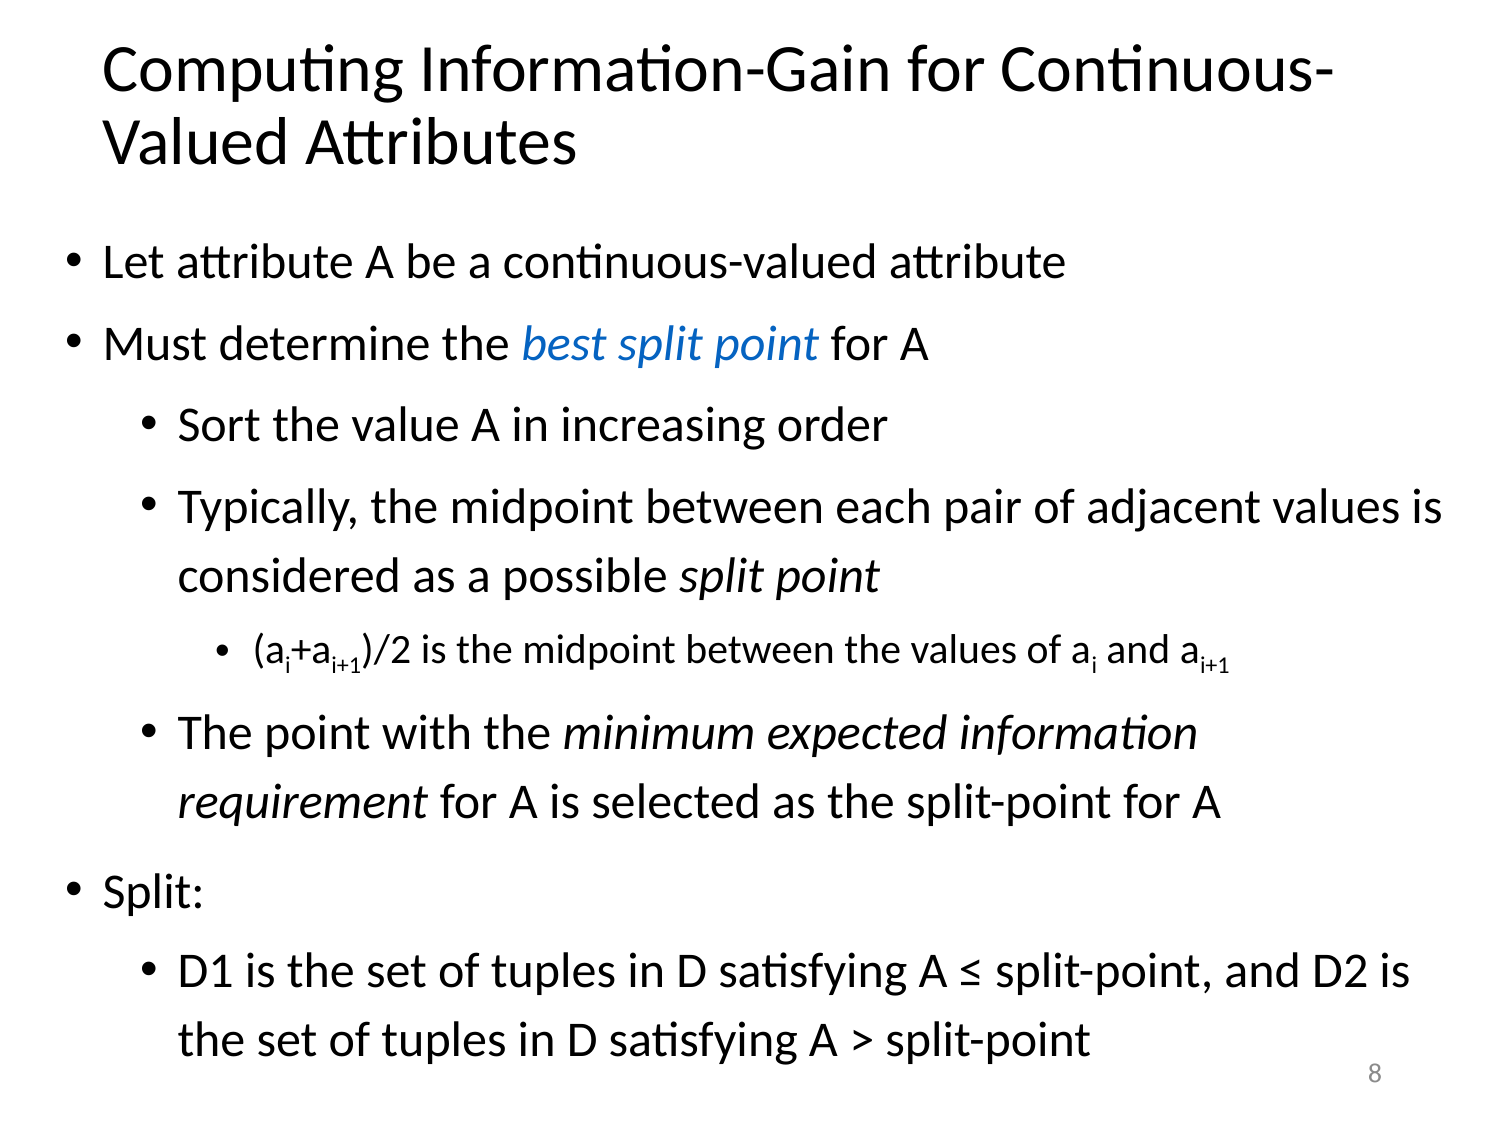

# Computing Information-Gain for Continuous-Valued Attributes
Let attribute A be a continuous-valued attribute
Must determine the best split point for A
Sort the value A in increasing order
Typically, the midpoint between each pair of adjacent values is considered as a possible split point
(ai+ai+1)/2 is the midpoint between the values of ai and ai+1
The point with the minimum expected information requirement for A is selected as the split-point for A
Split:
D1 is the set of tuples in D satisfying A ≤ split-point, and D2 is the set of tuples in D satisfying A > split-point
8